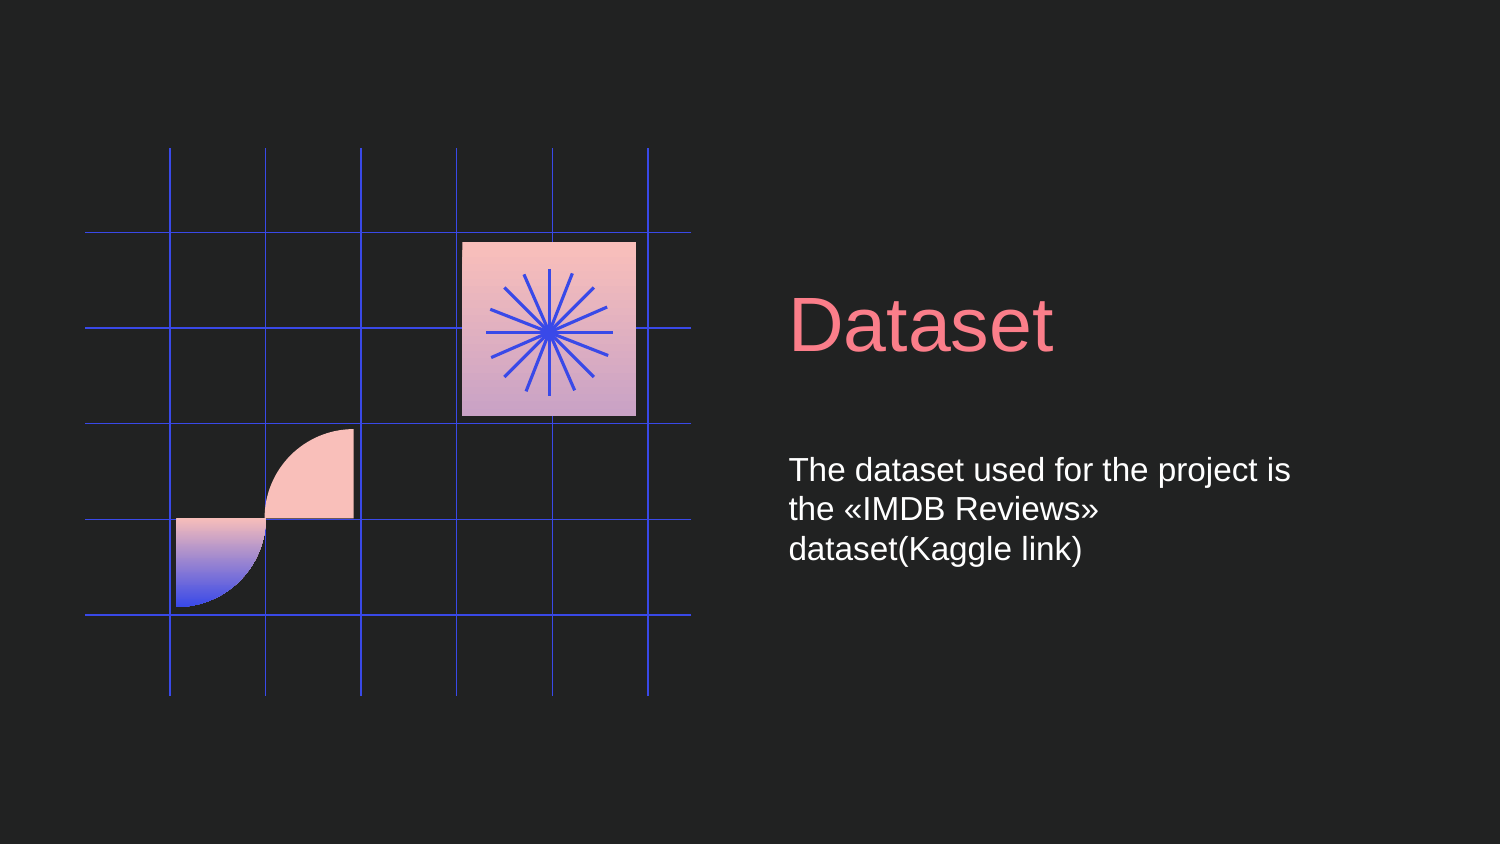

# Dataset

The dataset used for the project is the «IMDB Reviews» dataset(Kaggle link)